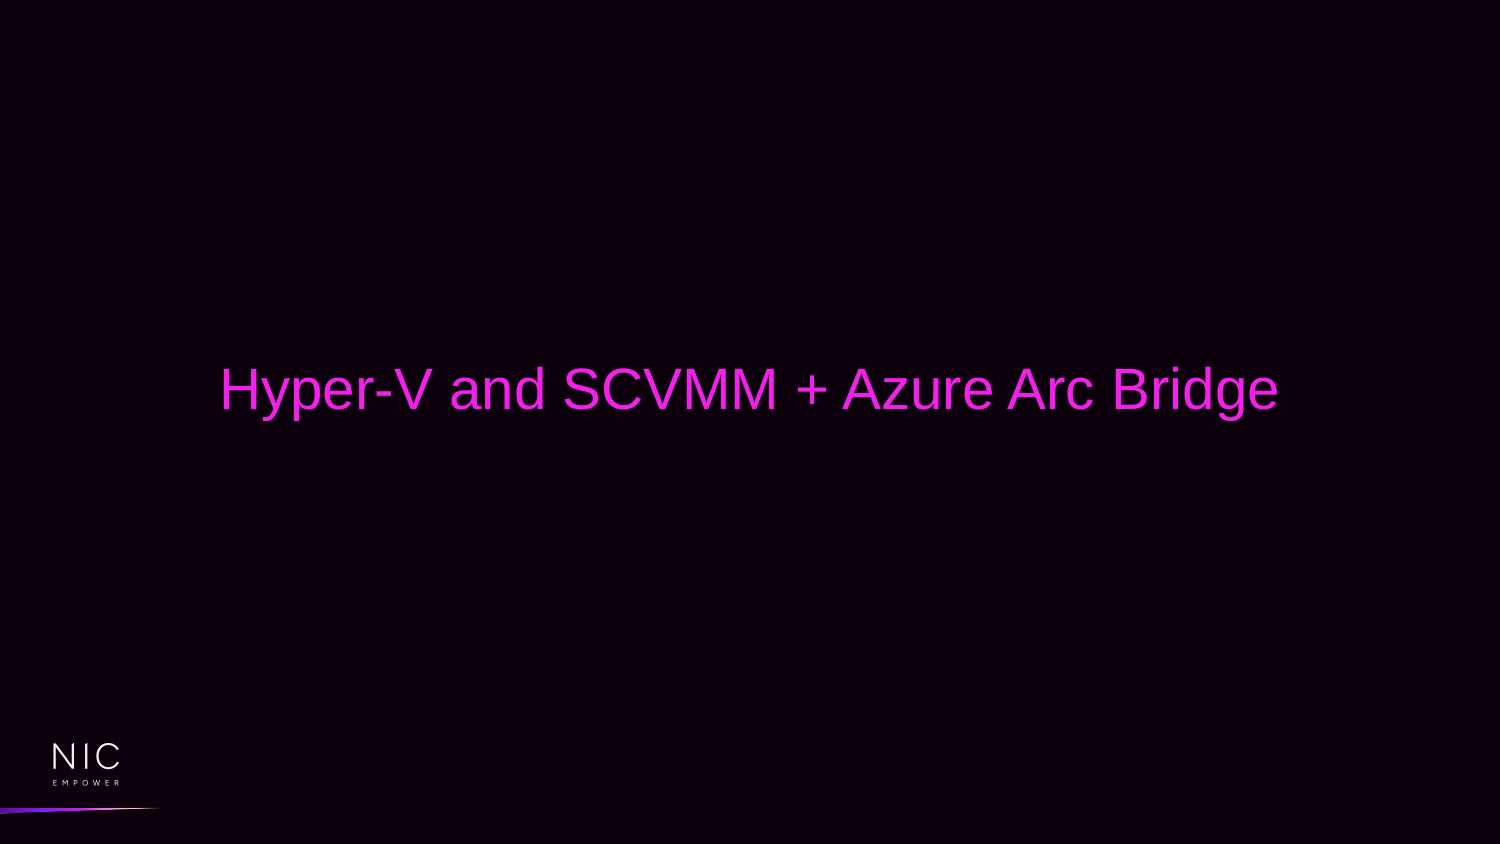

# Hyper-V and SCVMM + Azure Arc Bridge